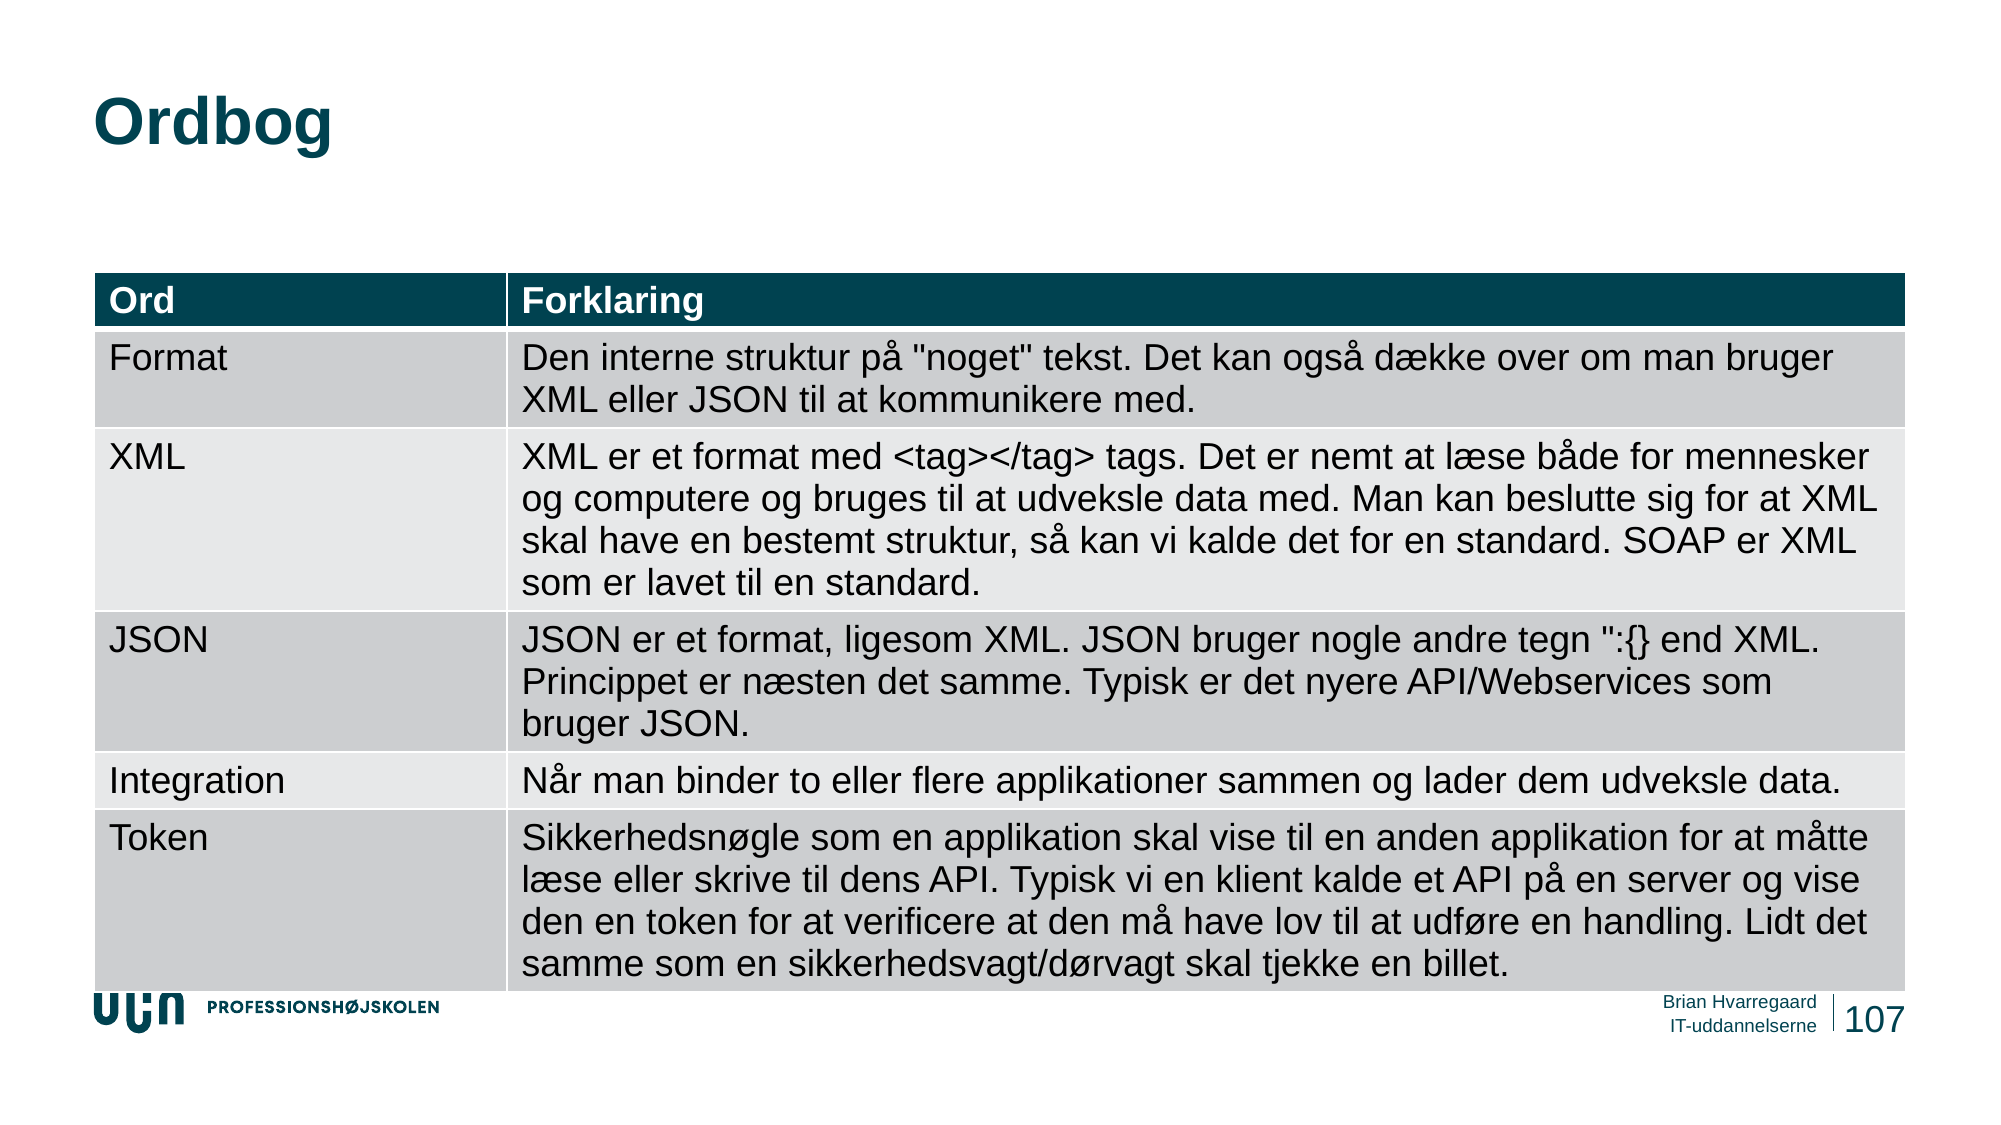

# Ordbog
| Ord | Forklaring |
| --- | --- |
| Format | Den interne struktur på "noget" tekst. Det kan også dække over om man bruger XML eller JSON til at kommunikere med. |
| XML | XML er et format med <tag></tag> tags. Det er nemt at læse både for mennesker og computere og bruges til at udveksle data med. Man kan beslutte sig for at XML skal have en bestemt struktur, så kan vi kalde det for en standard. SOAP er XML som er lavet til en standard. |
| JSON | JSON er et format, ligesom XML. JSON bruger nogle andre tegn ":{} end XML. Princippet er næsten det samme. Typisk er det nyere API/Webservices som bruger JSON. |
| Integration | Når man binder to eller flere applikationer sammen og lader dem udveksle data. |
| Token | Sikkerhedsnøgle som en applikation skal vise til en anden applikation for at måtte læse eller skrive til dens API. Typisk vi en klient kalde et API på en server og vise den en token for at verificere at den må have lov til at udføre en handling. Lidt det samme som en sikkerhedsvagt/dørvagt skal tjekke en billet. |
107